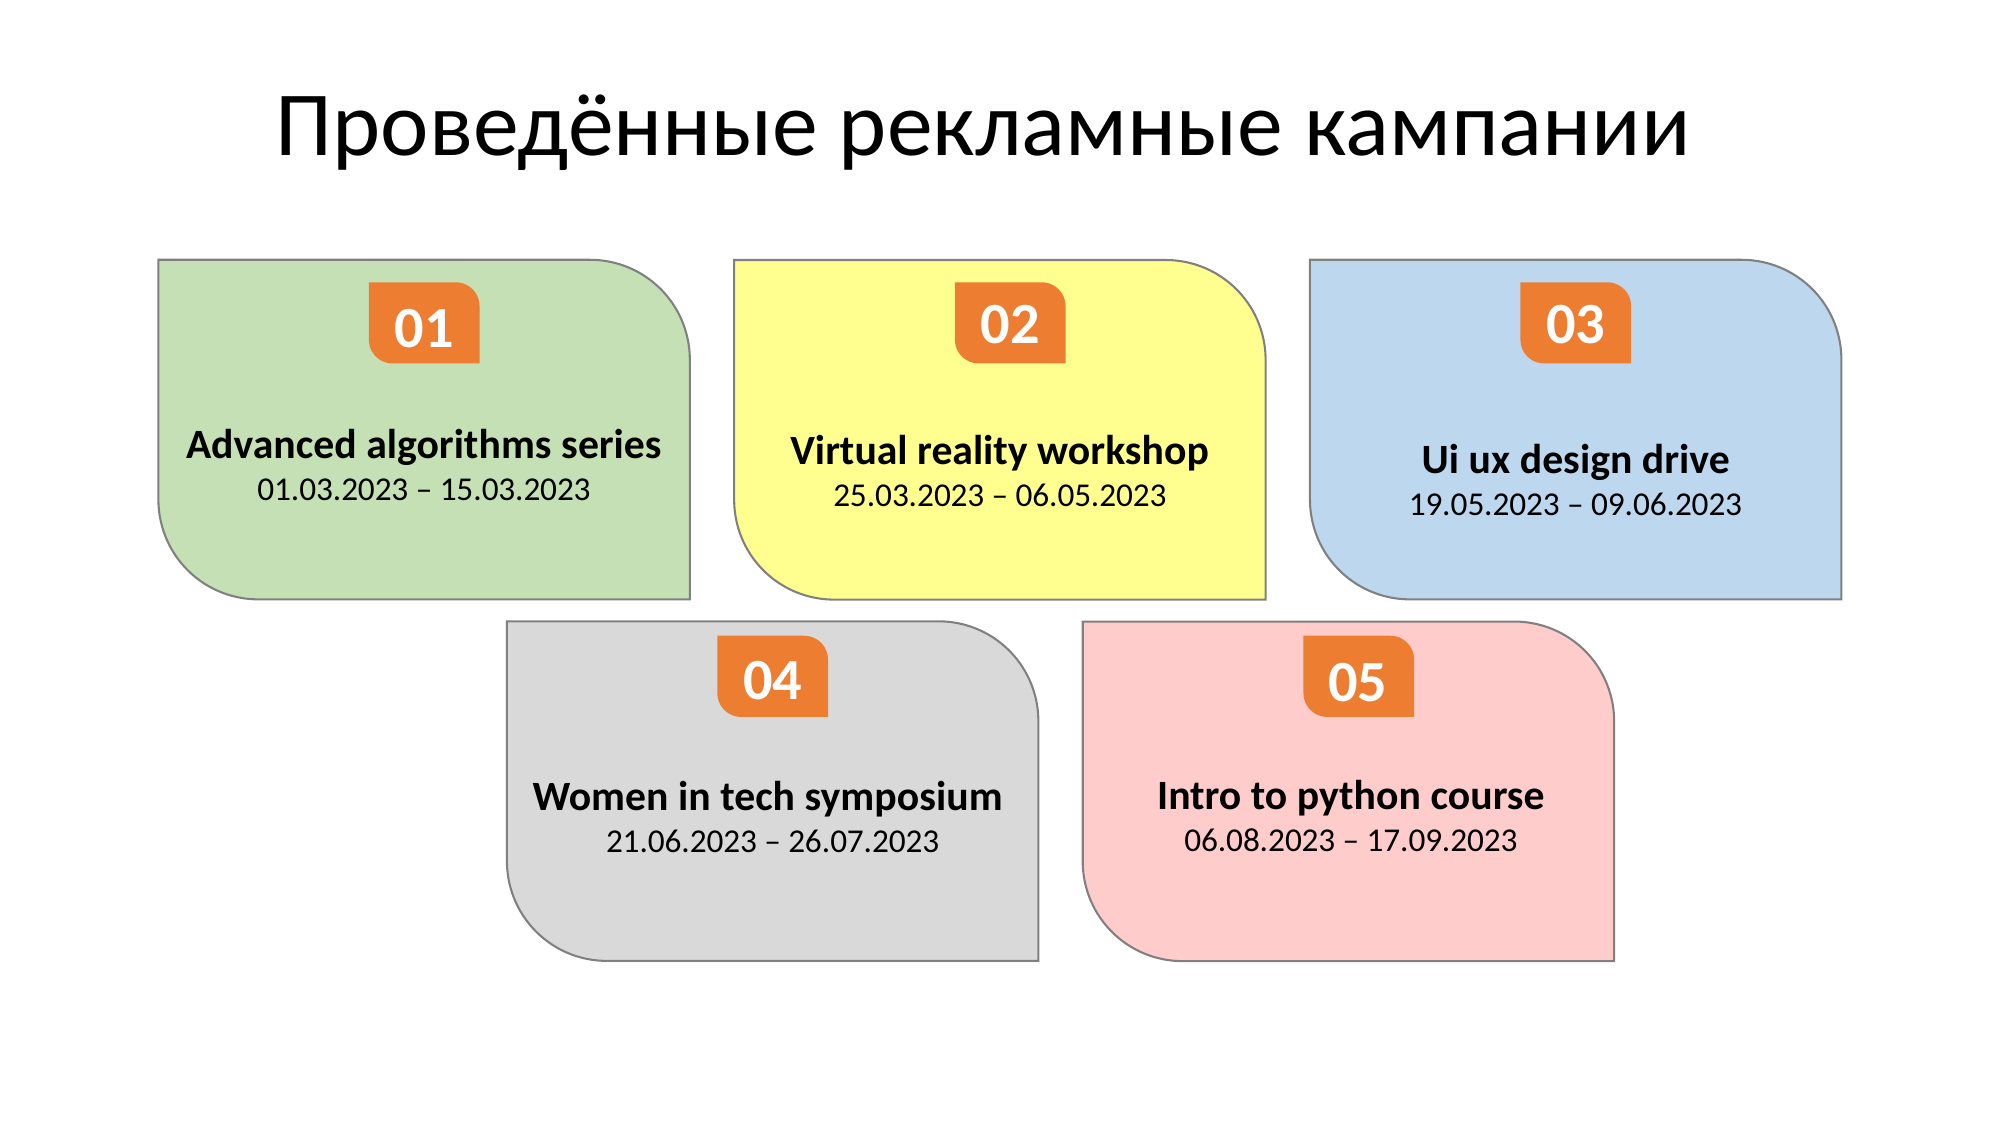

Проведённые рекламные кампании

02
03
01

Advanced algorithms series
01.03.2023 – 15.03.2023
Virtual reality workshop
25.03.2023 – 06.05.2023
Ui ux design drive
19.05.2023 – 09.06.2023

04

05
Intro to python course
06.08.2023 – 17.09.2023

Women in tech symposium
21.06.2023 – 26.07.2023